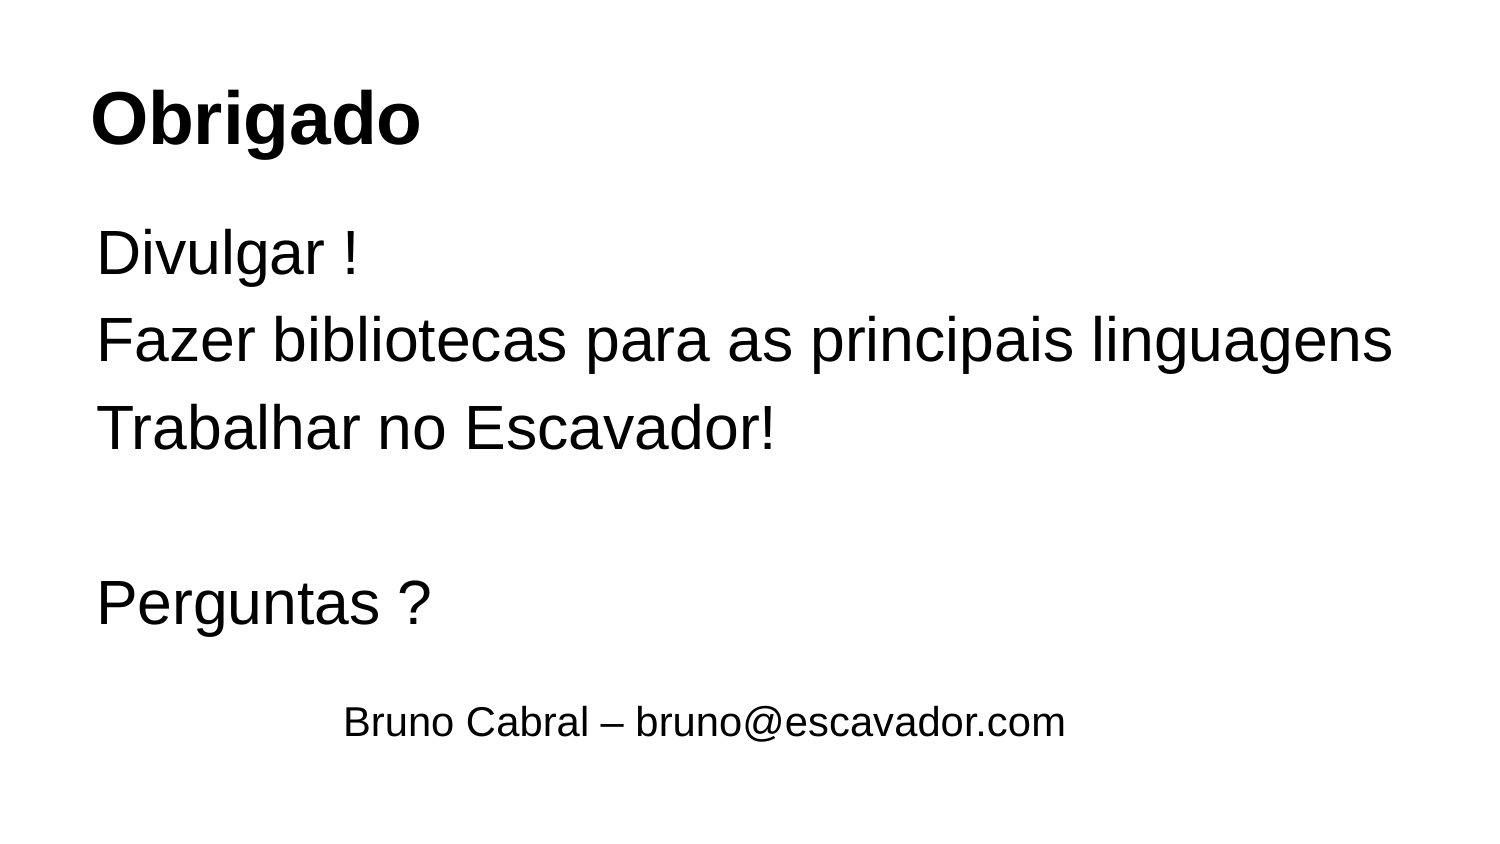

# Obrigado
Divulgar !
Fazer bibliotecas para as principais linguagens
Trabalhar no Escavador!

Perguntas ?
Bruno Cabral – bruno@escavador.com